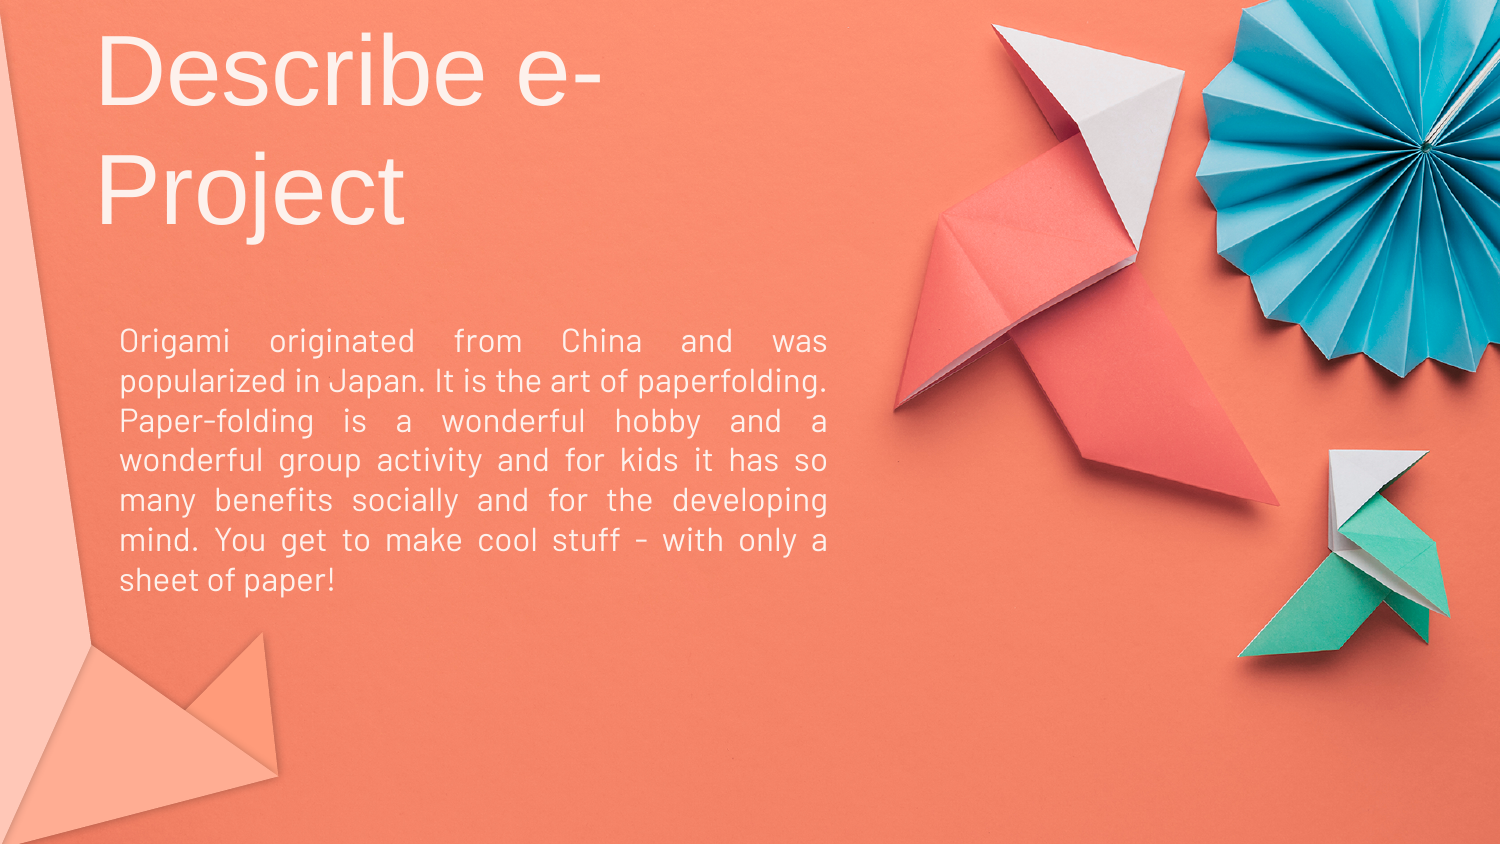

# Describe e-Project

Origami originated from China and was popularized in Japan. It is the art of paperfolding. Paper-folding is a wonderful hobby and a wonderful group activity and for kids it has so many benefits socially and for the developing mind. You get to make cool stuff - with only a sheet of paper!